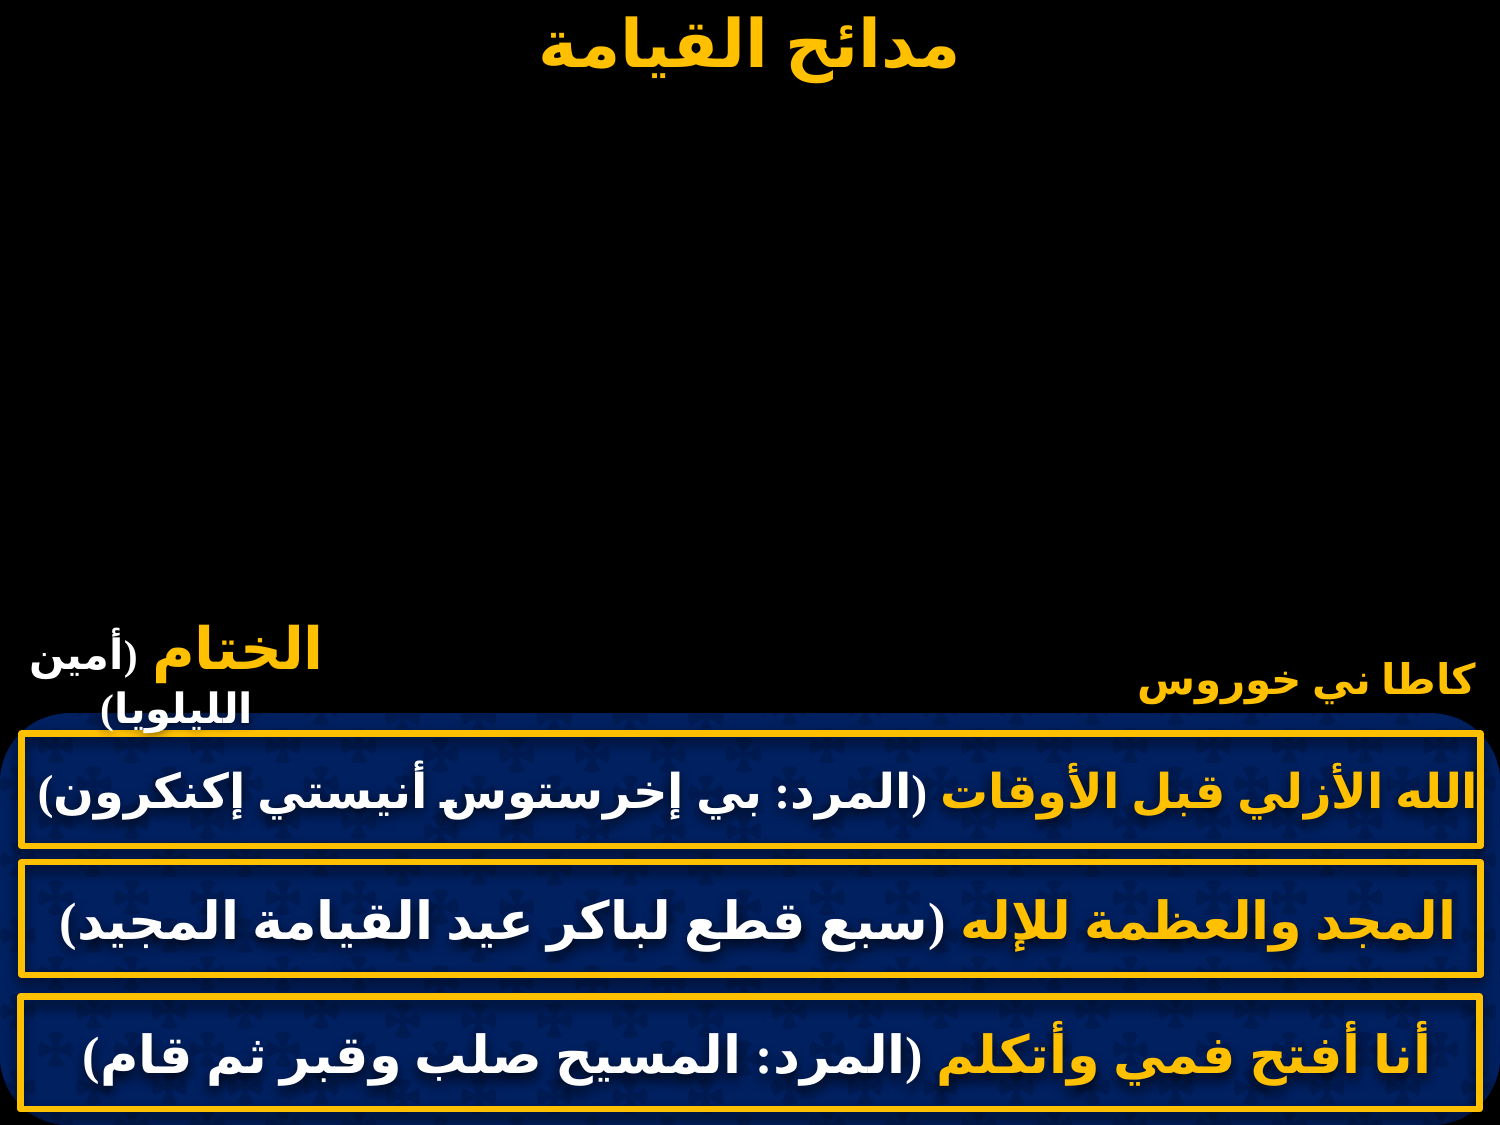

# مدائح القيامة
الختام (أمين الليلويا)
كاطا ني خوروس
الله الأزلي قبل الأوقات (المرد: بي إخرستوس أنيستي إكنكرون)
المجد والعظمة للإله (سبع قطع لباكر عيد القيامة المجيد)
أنا أفتح فمي وأتكلم (المرد: المسيح صلب وقبر ثم قام)